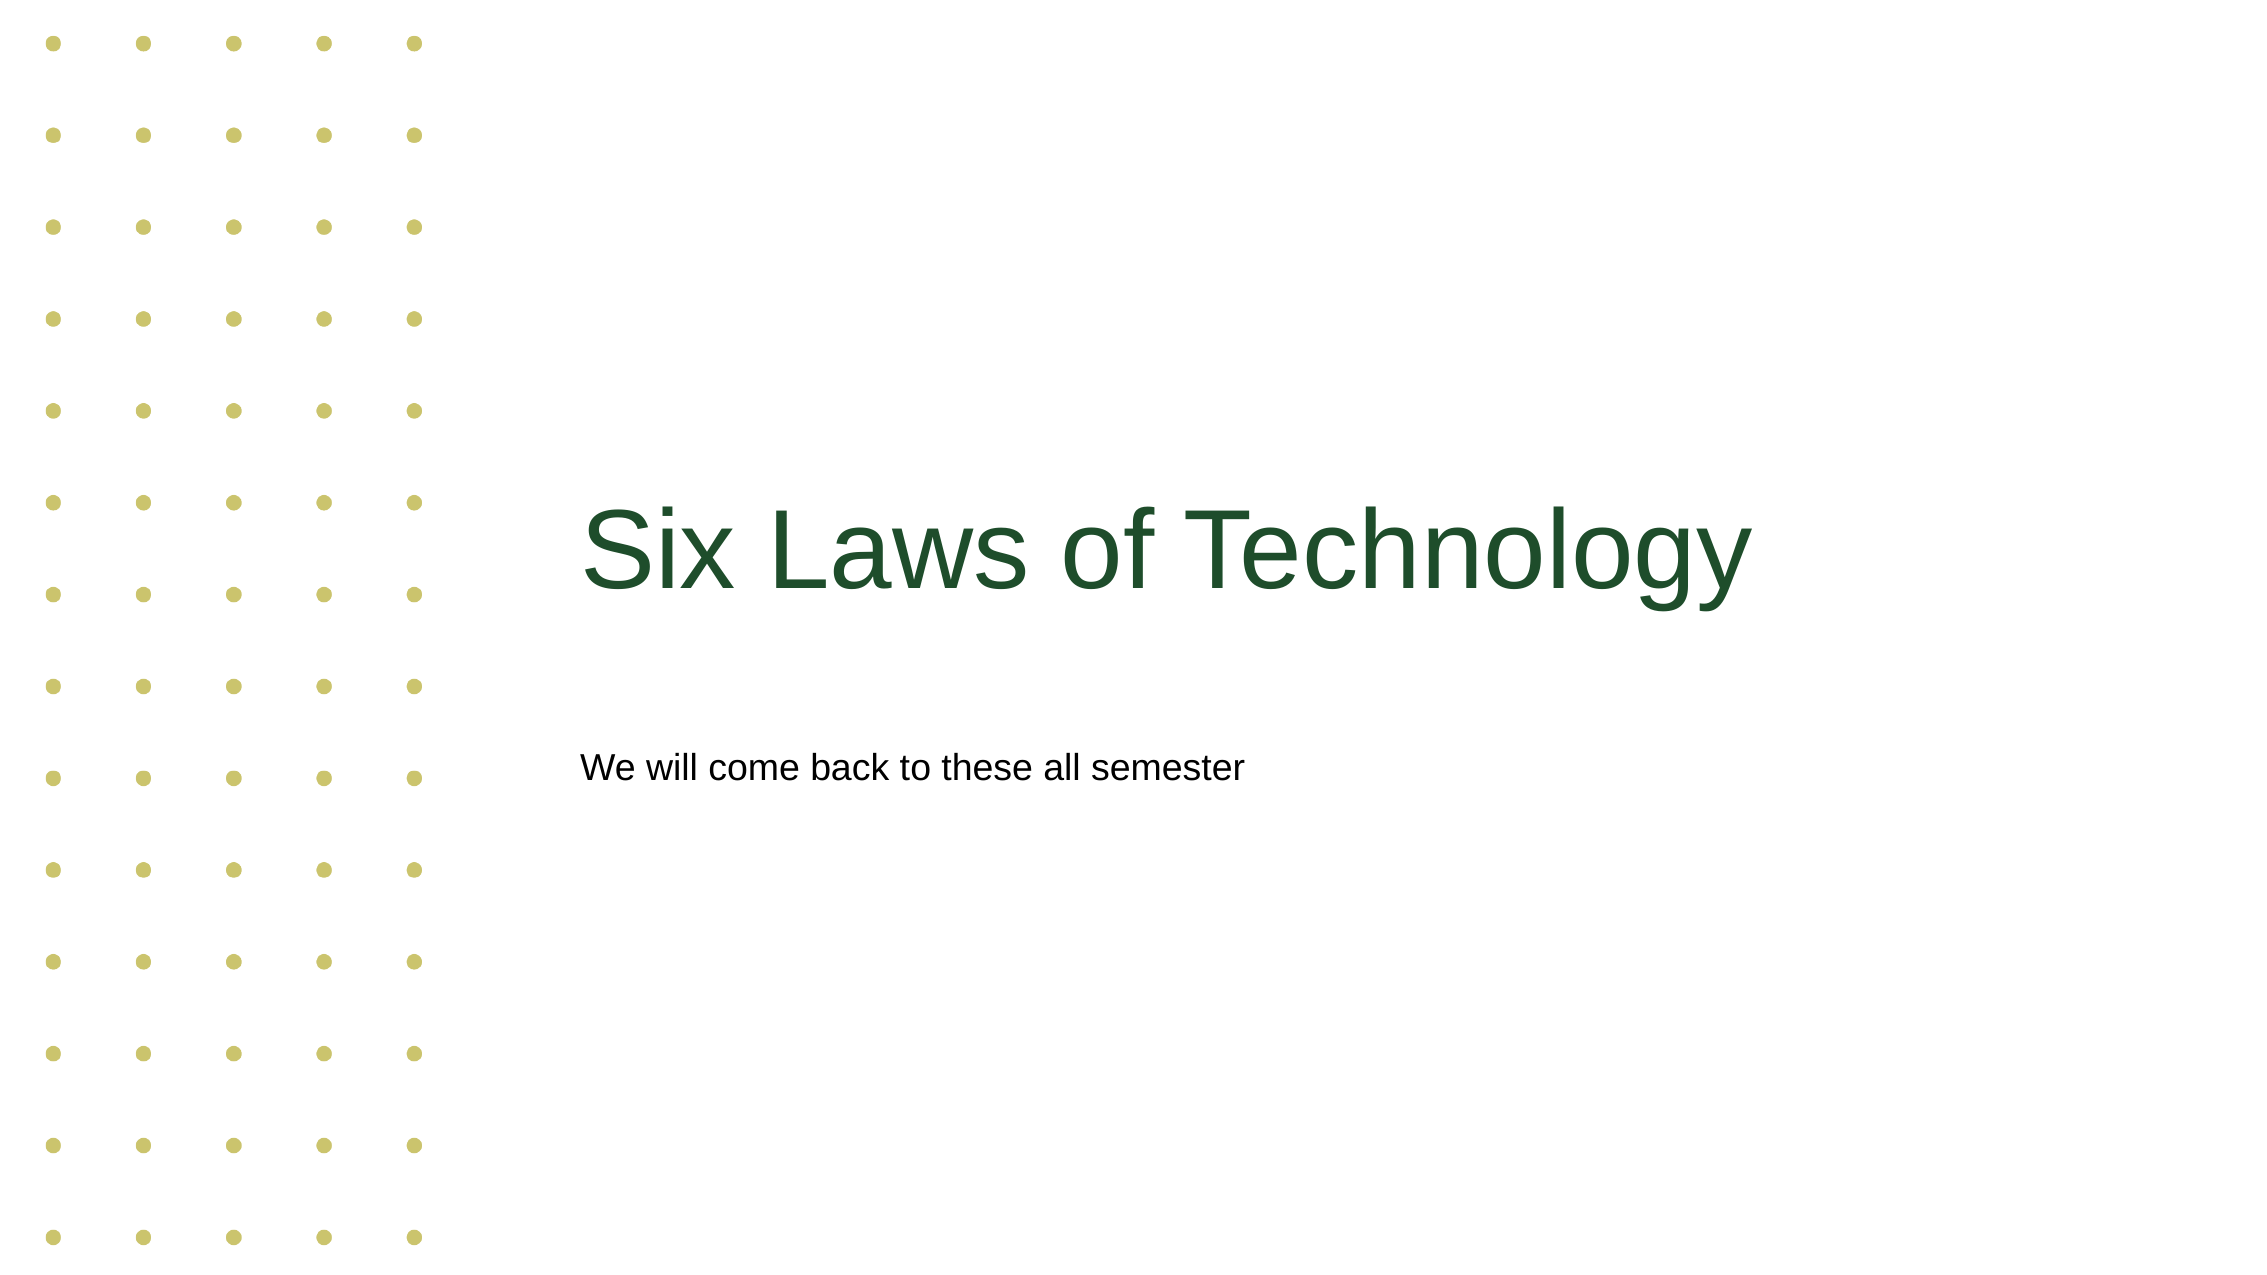

# Six Laws of Technology
We will come back to these all semester